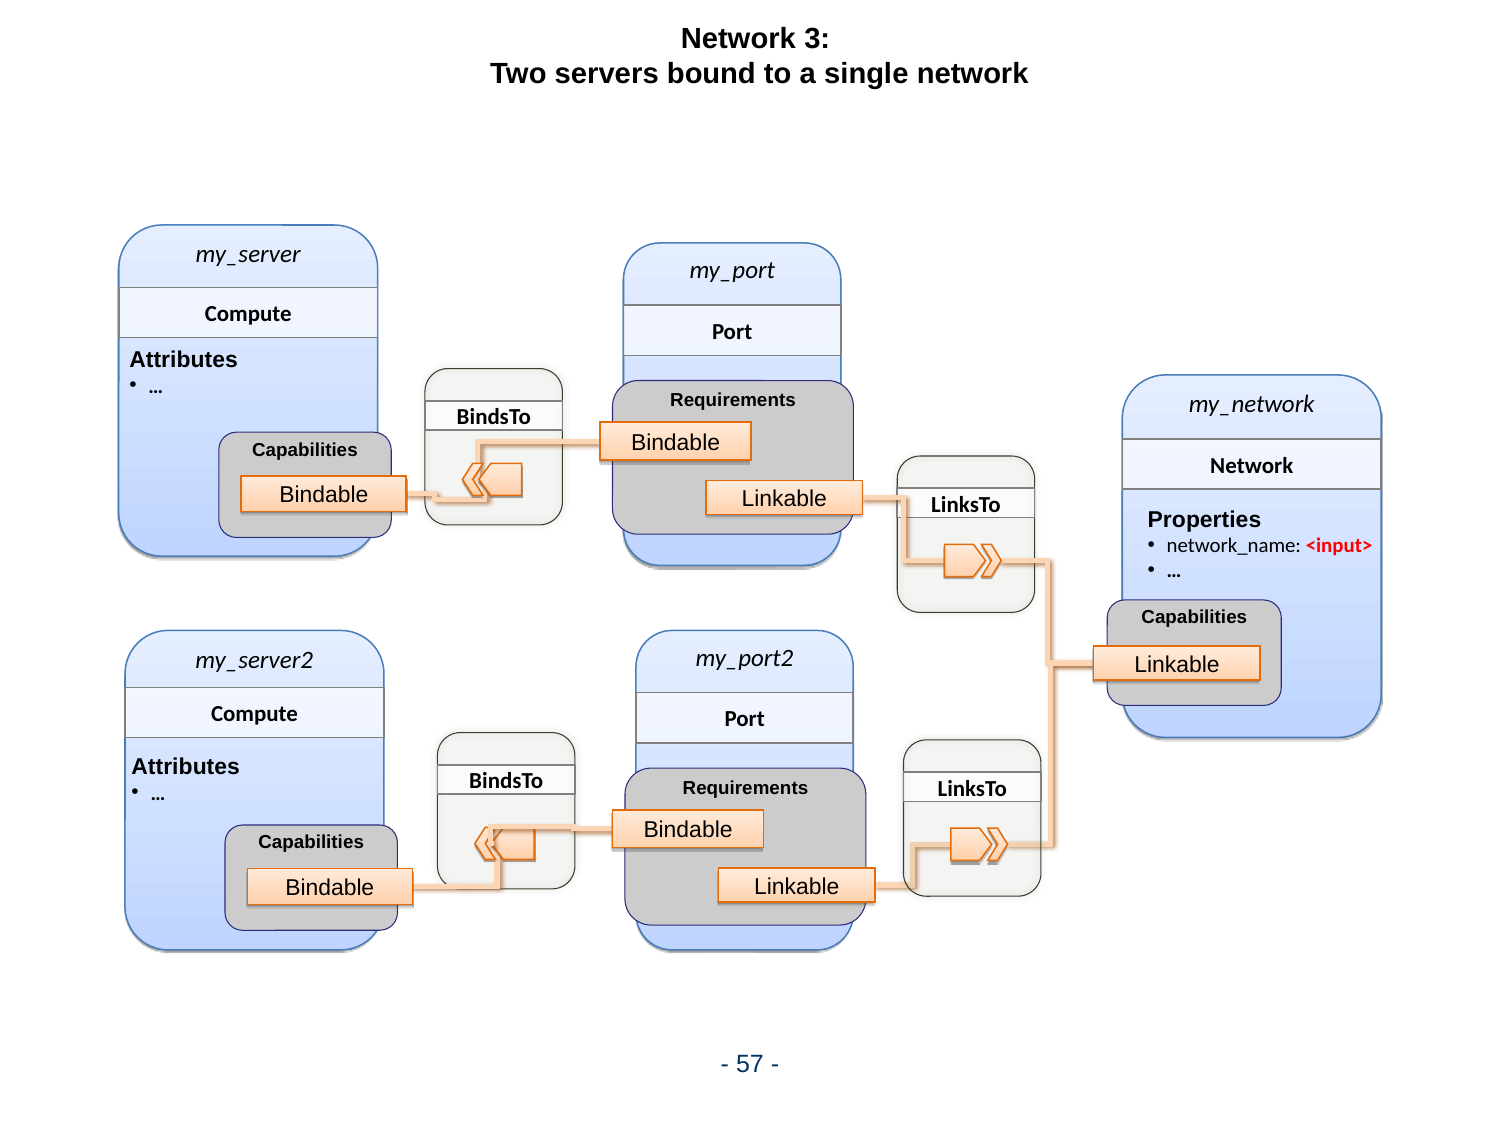

Network 3:
Two servers bound to a single network
my_server
my_port
Compute
Port
Attributes
…

my_network
Requirements
BindsTo
Bindable
Capabilities
Network

Bindable
Linkable
LinksTo
Properties
network_name: <input>
…

Capabilities
my_server2
my_port2
Linkable
Compute
Port

Attributes
…
BindsTo
Requirements
LinksTo
Bindable
Capabilities

Linkable
Bindable
- 57 -